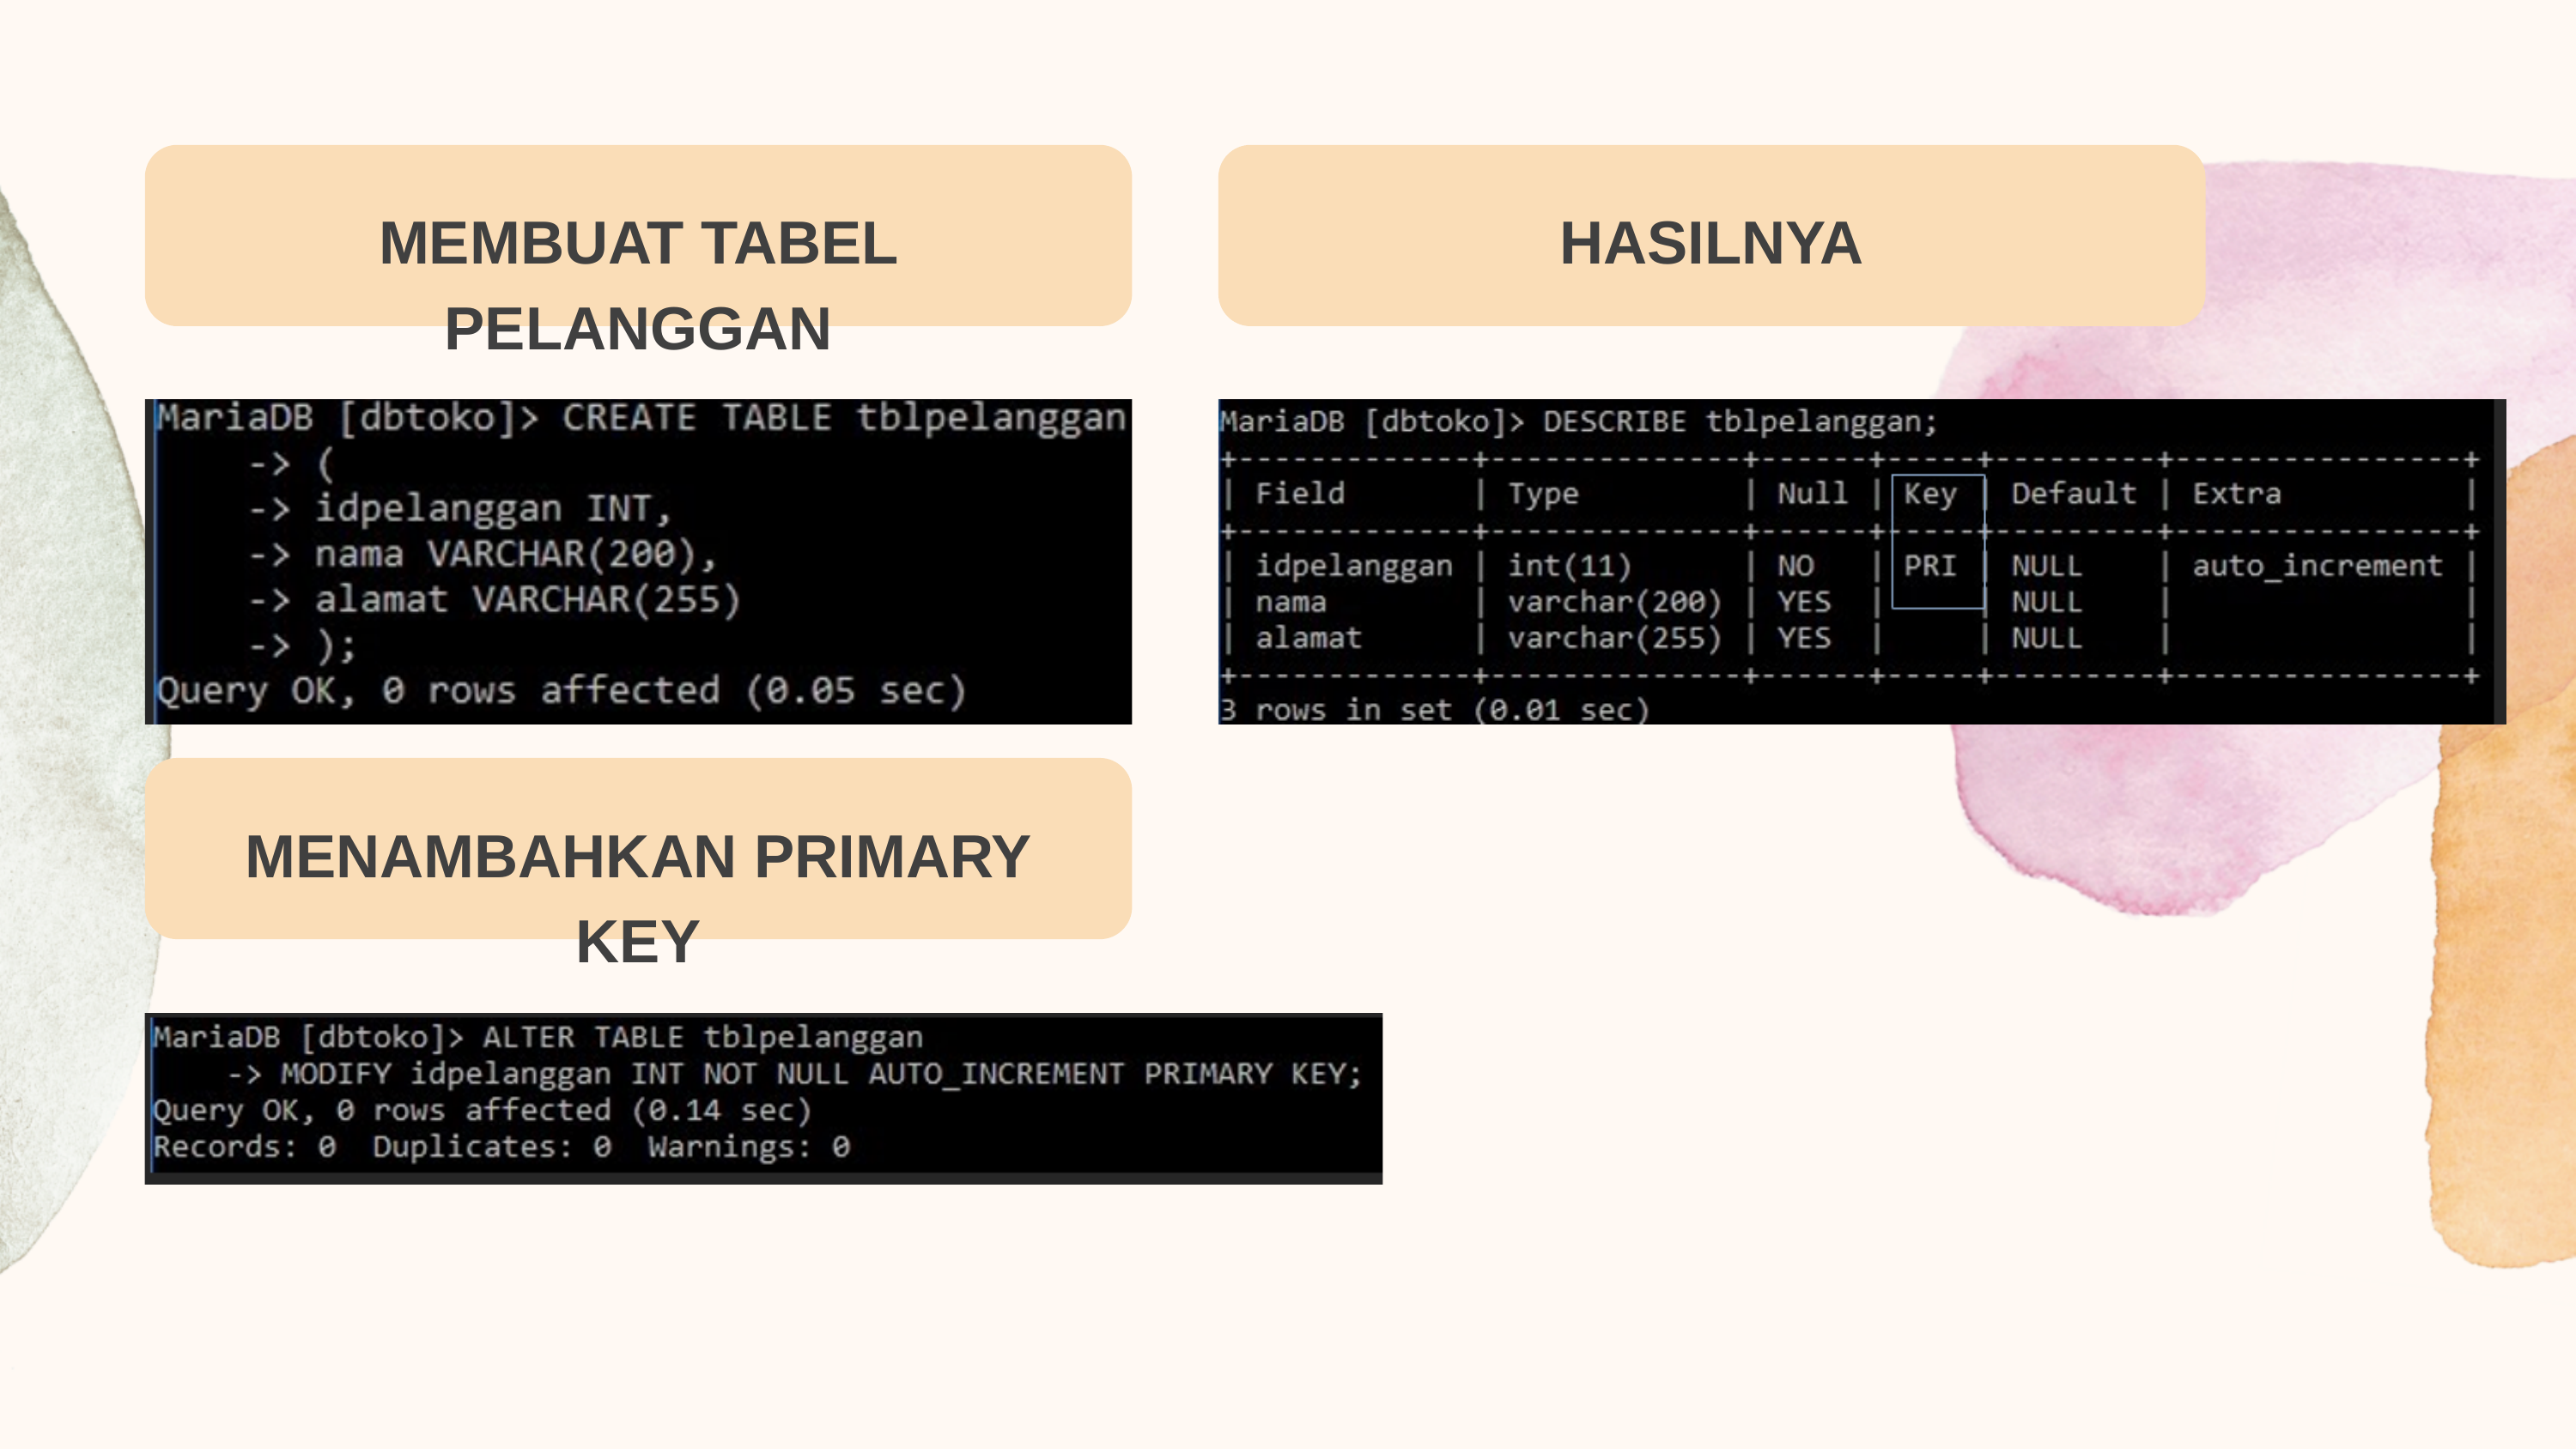

MEMBUAT TABEL PELANGGAN
HASILNYA

MENAMBAHKAN PRIMARY KEY